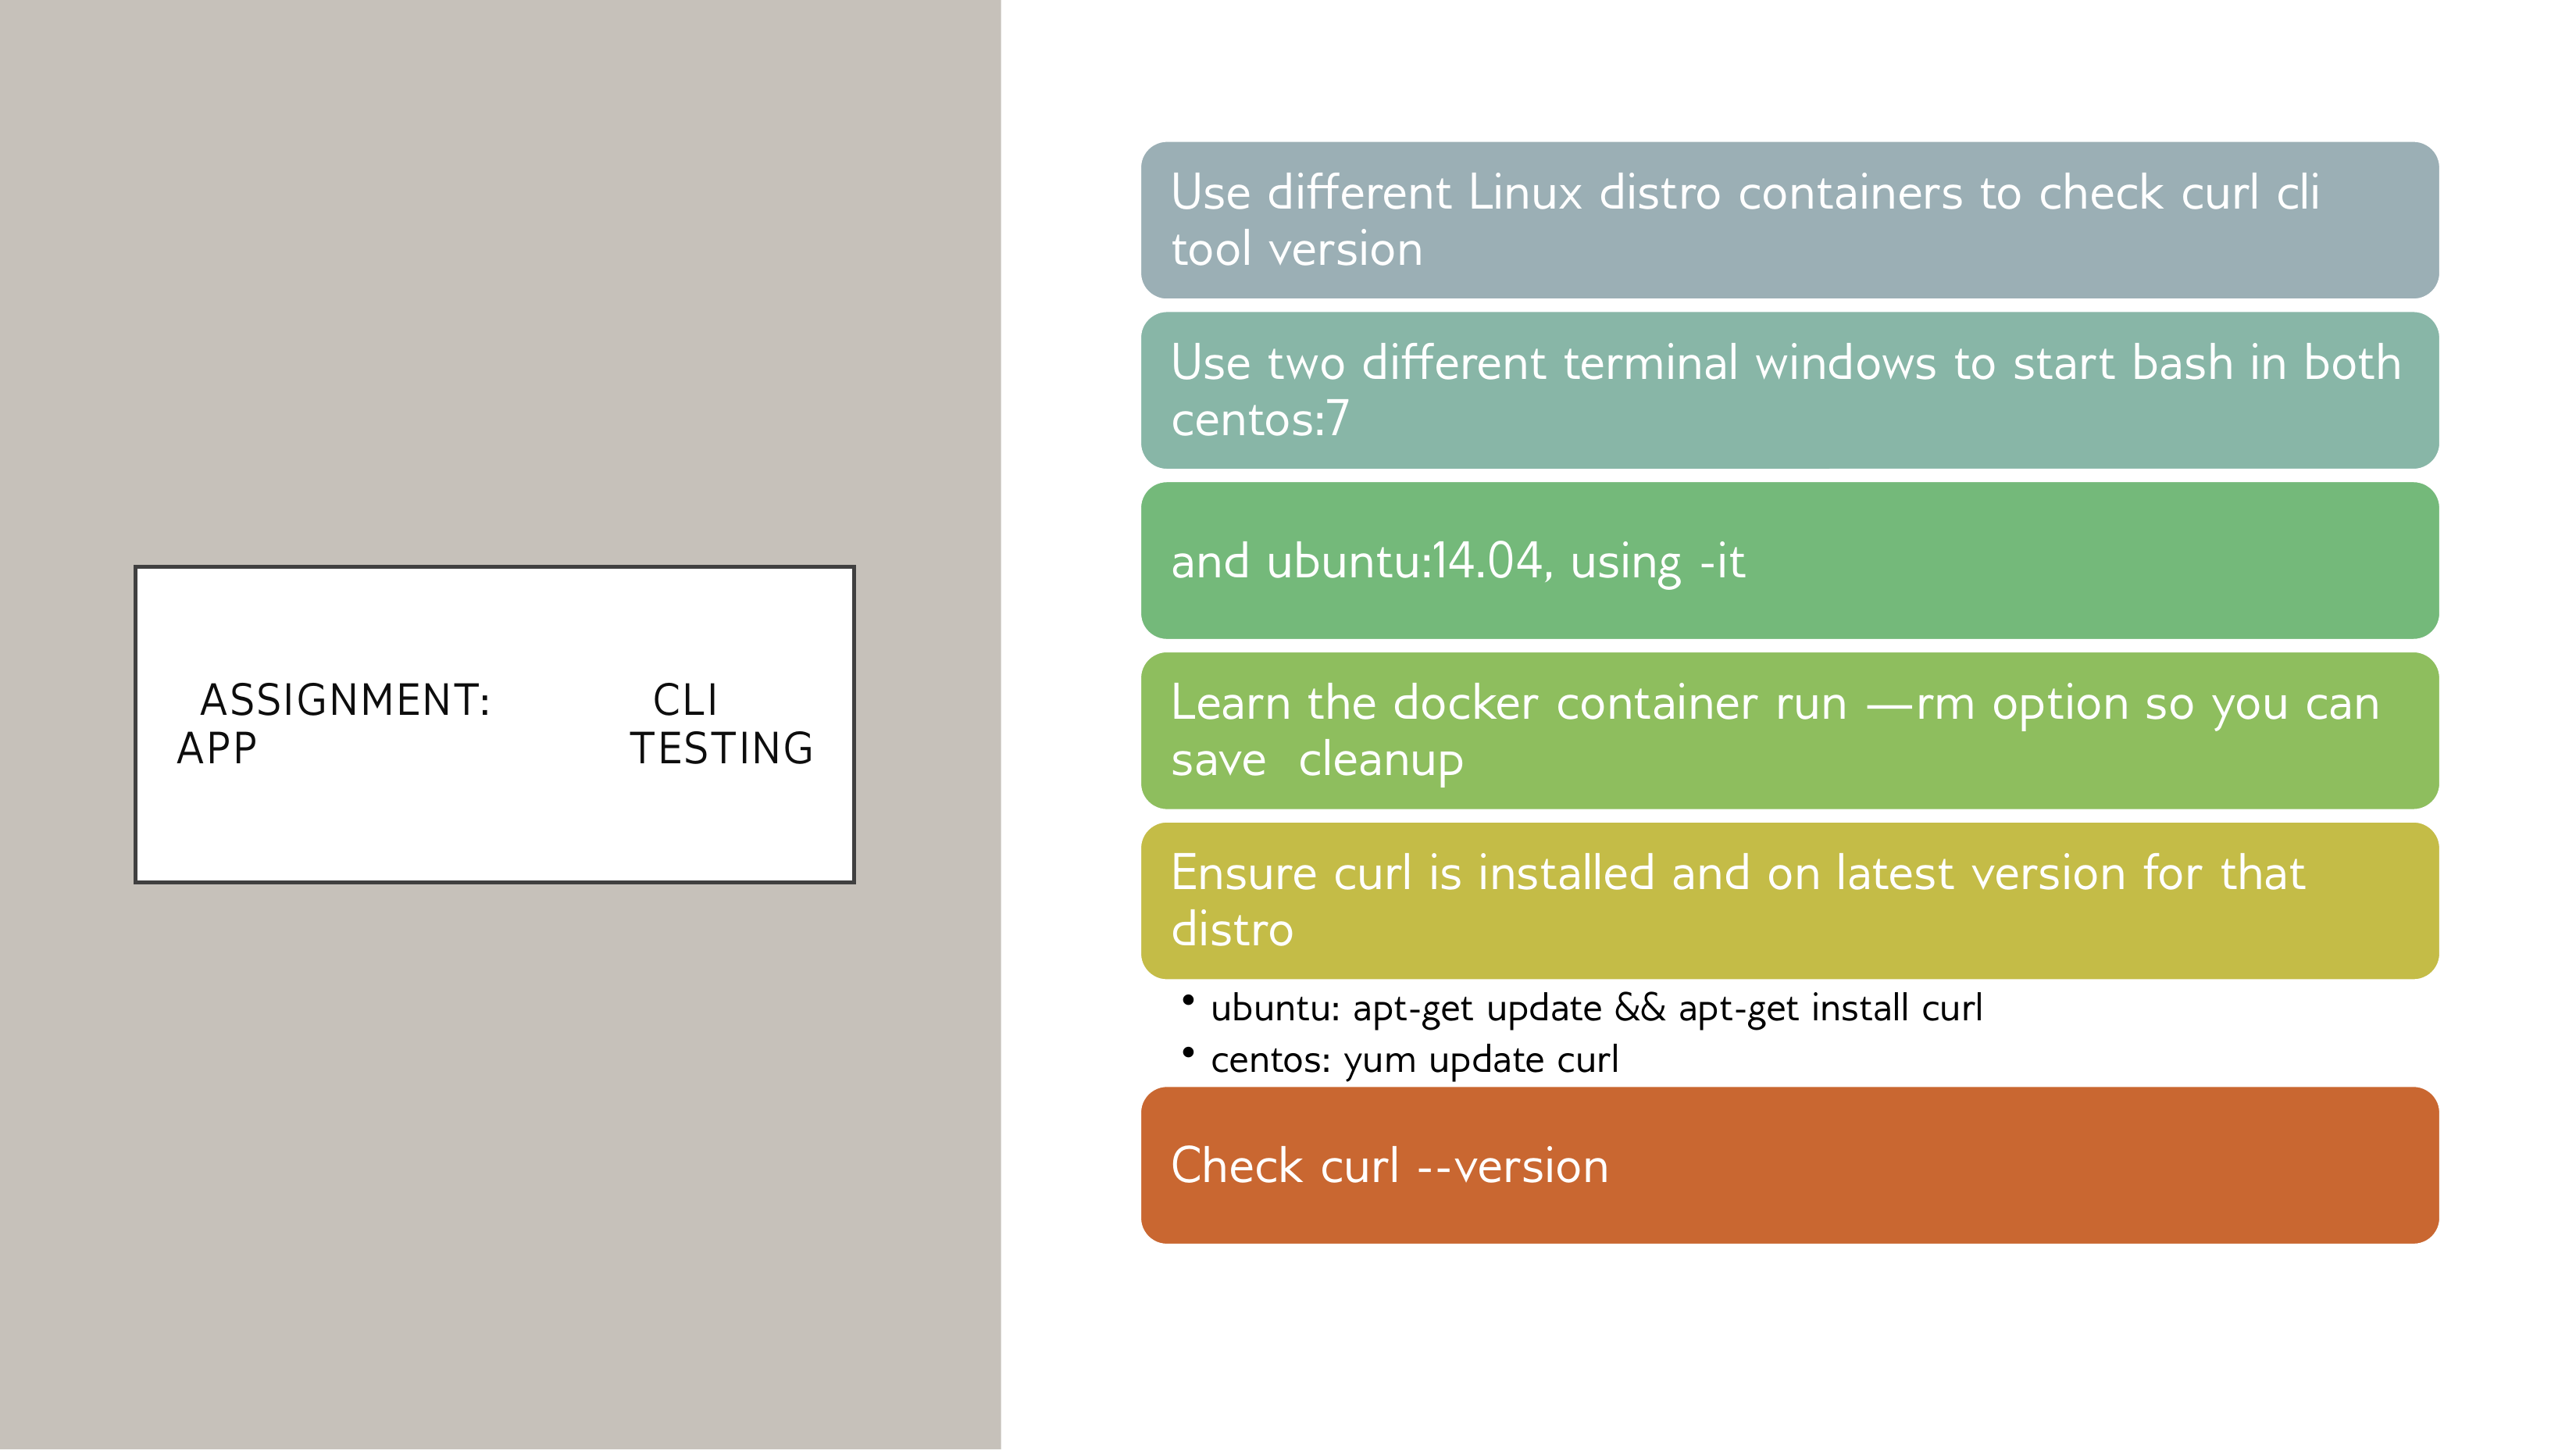

Use different Linux distro containers to check curl cli tool version
Use two different terminal windows to start bash in both centos:7
and ubuntu:14.04, using -it
Learn the docker container run —rm option so you can save  cleanup
Ensure curl is installed and on latest version for that distro
ubuntu: apt-get update && apt-get install curl
centos: yum update curl
Check curl --version
Assignment:	CLI	App	Testing